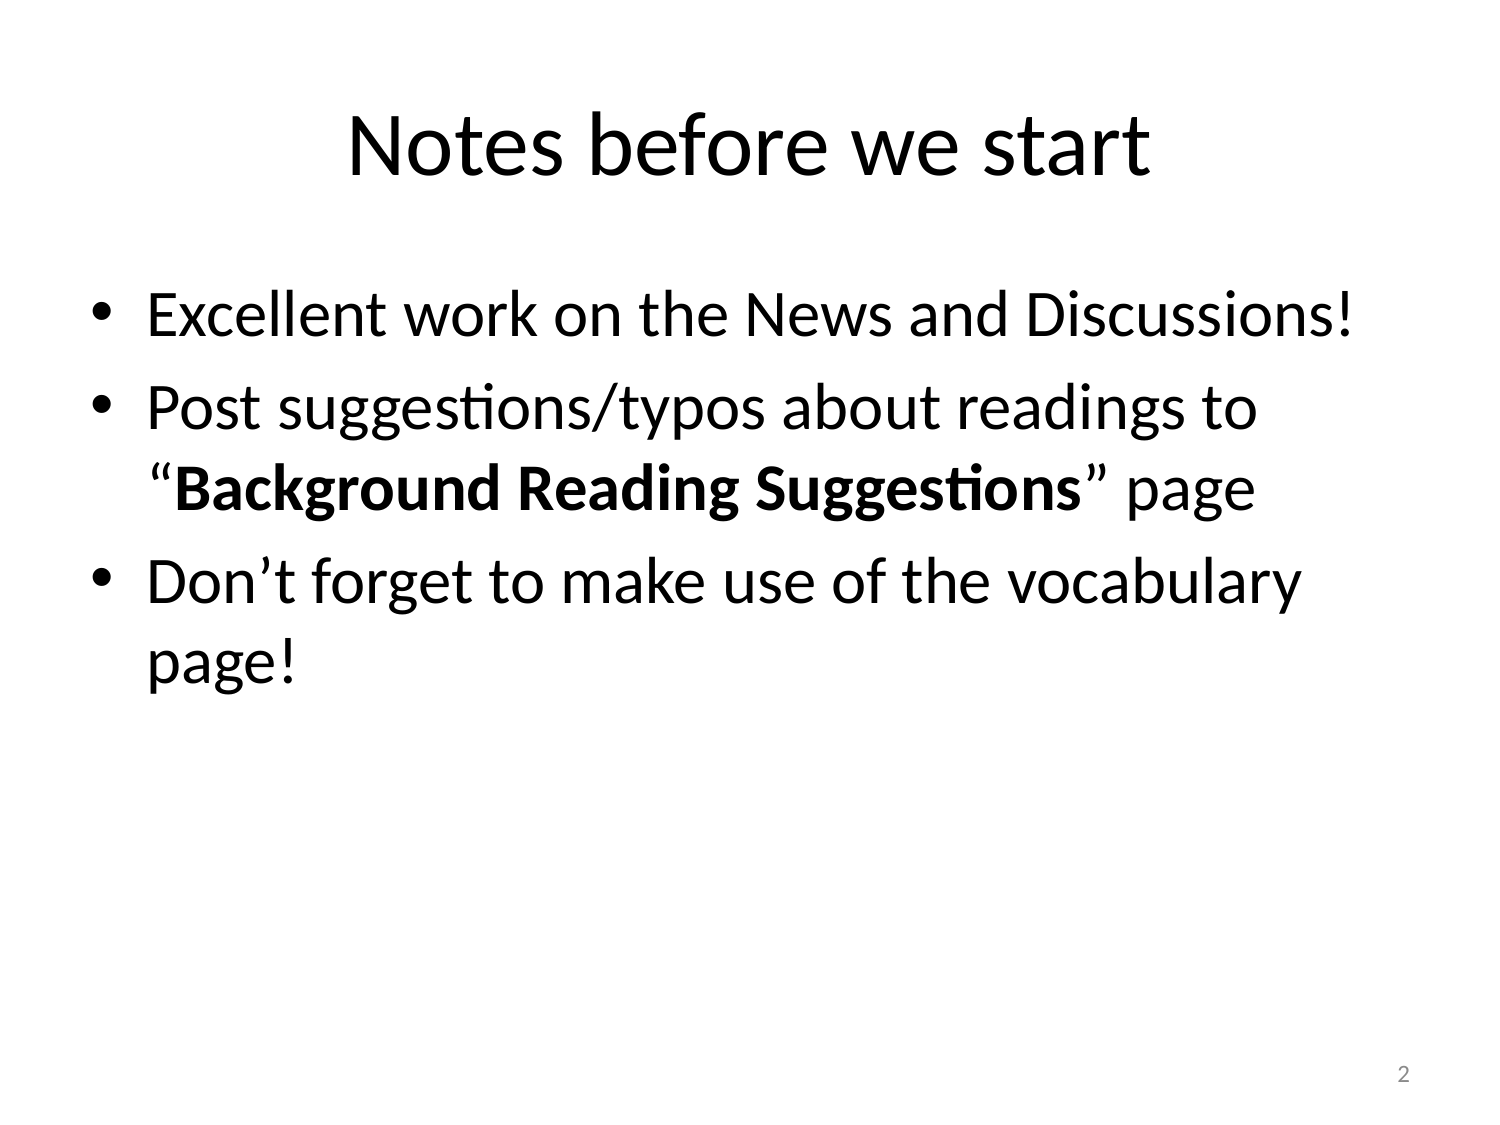

# Notes before we start
Excellent work on the News and Discussions!
Post suggestions/typos about readings to “Background Reading Suggestions” page
Don’t forget to make use of the vocabulary page!

2